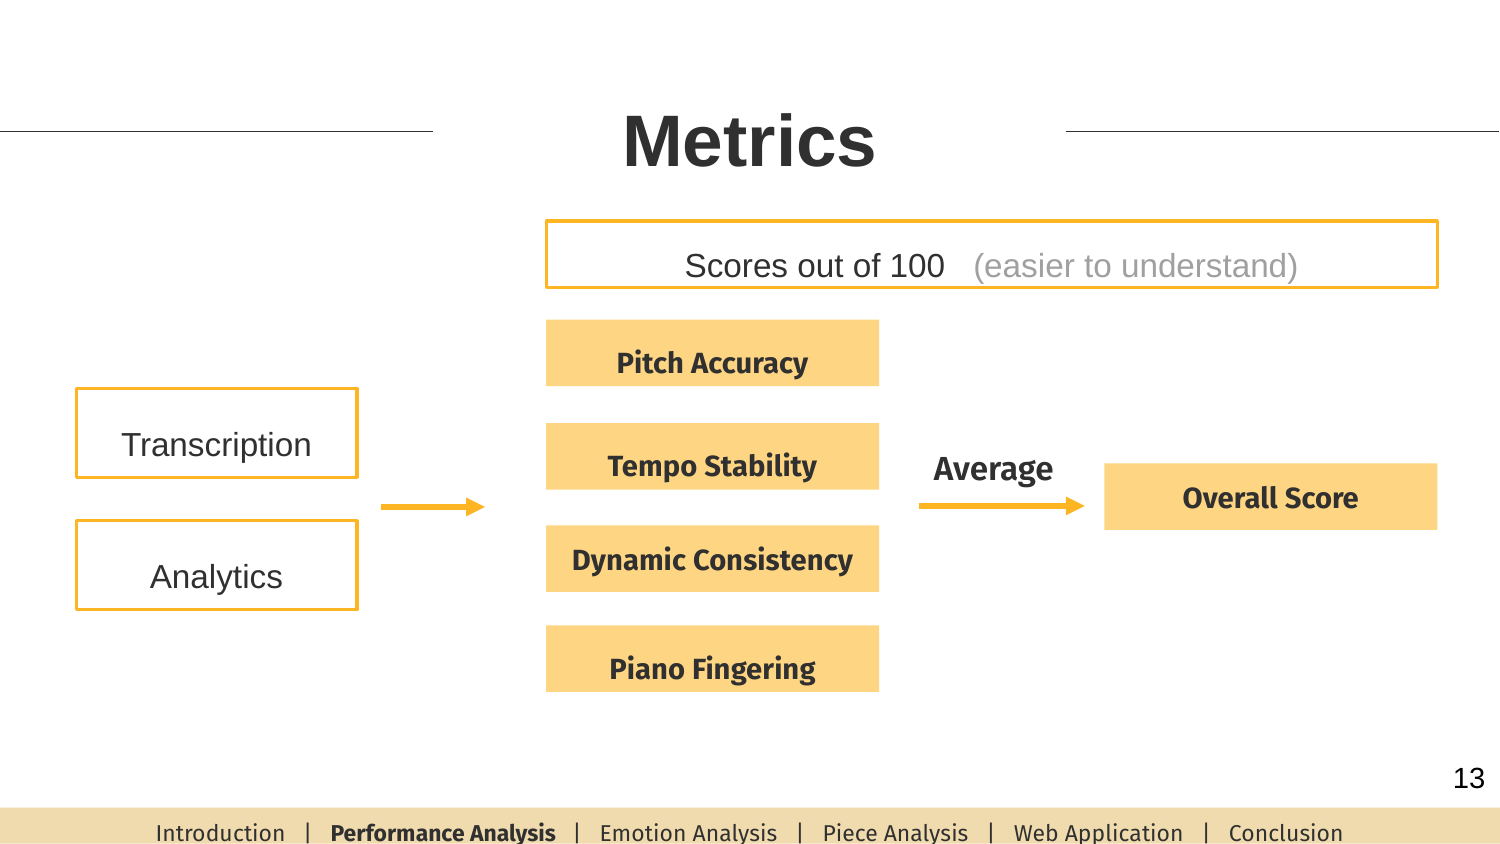

# Metrics
Scores out of 100   (easier to understand)
Pitch Accuracy
Transcription
Tempo Stability
Average
Overall Score
Analytics
Dynamic Consistency
Piano Fingering
Introduction   |   Performance Analysis   |   Emotion Analysis   |   Piece Analysis   |   Web Application   |   Conclusion